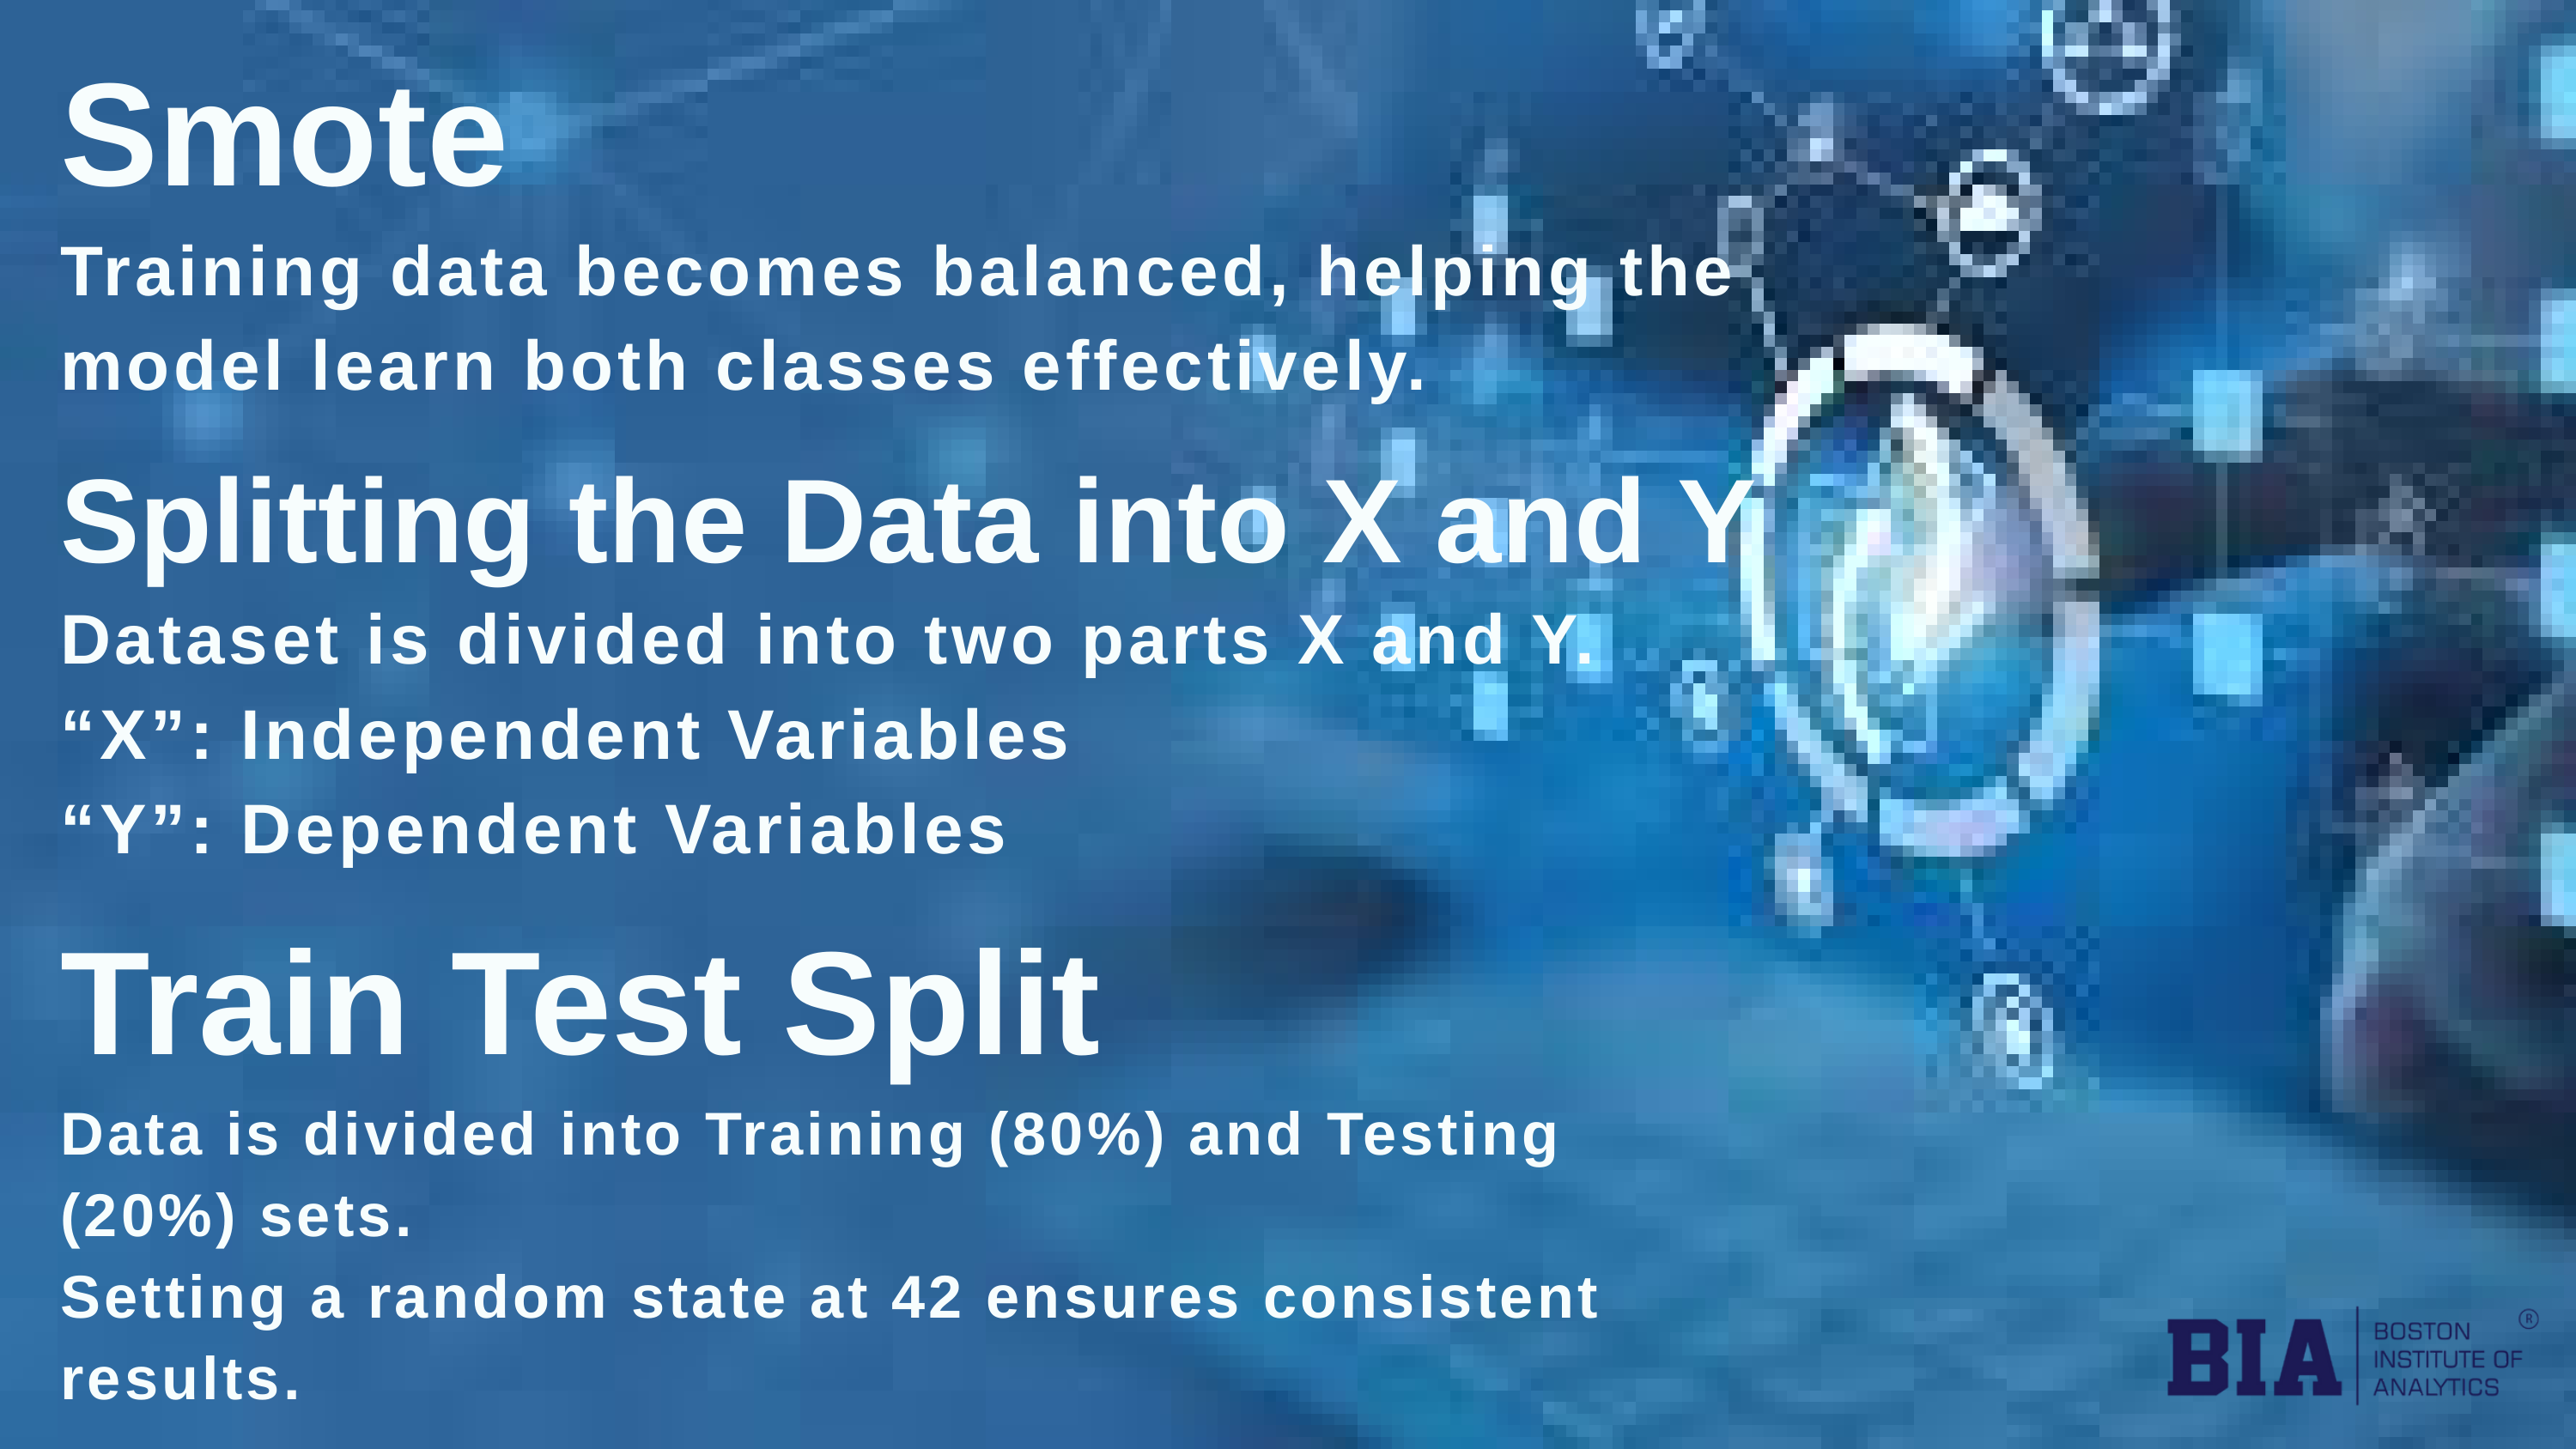

Smote
Training data becomes balanced, helping the model learn both classes effectively.
Splitting the Data into X and Y
Dataset is divided into two parts X and Y.
“X”: Independent Variables
“Y”: Dependent Variables
Train Test Split
Data is divided into Training (80%) and Testing (20%) sets.
Setting a random state at 42 ensures consistent results.